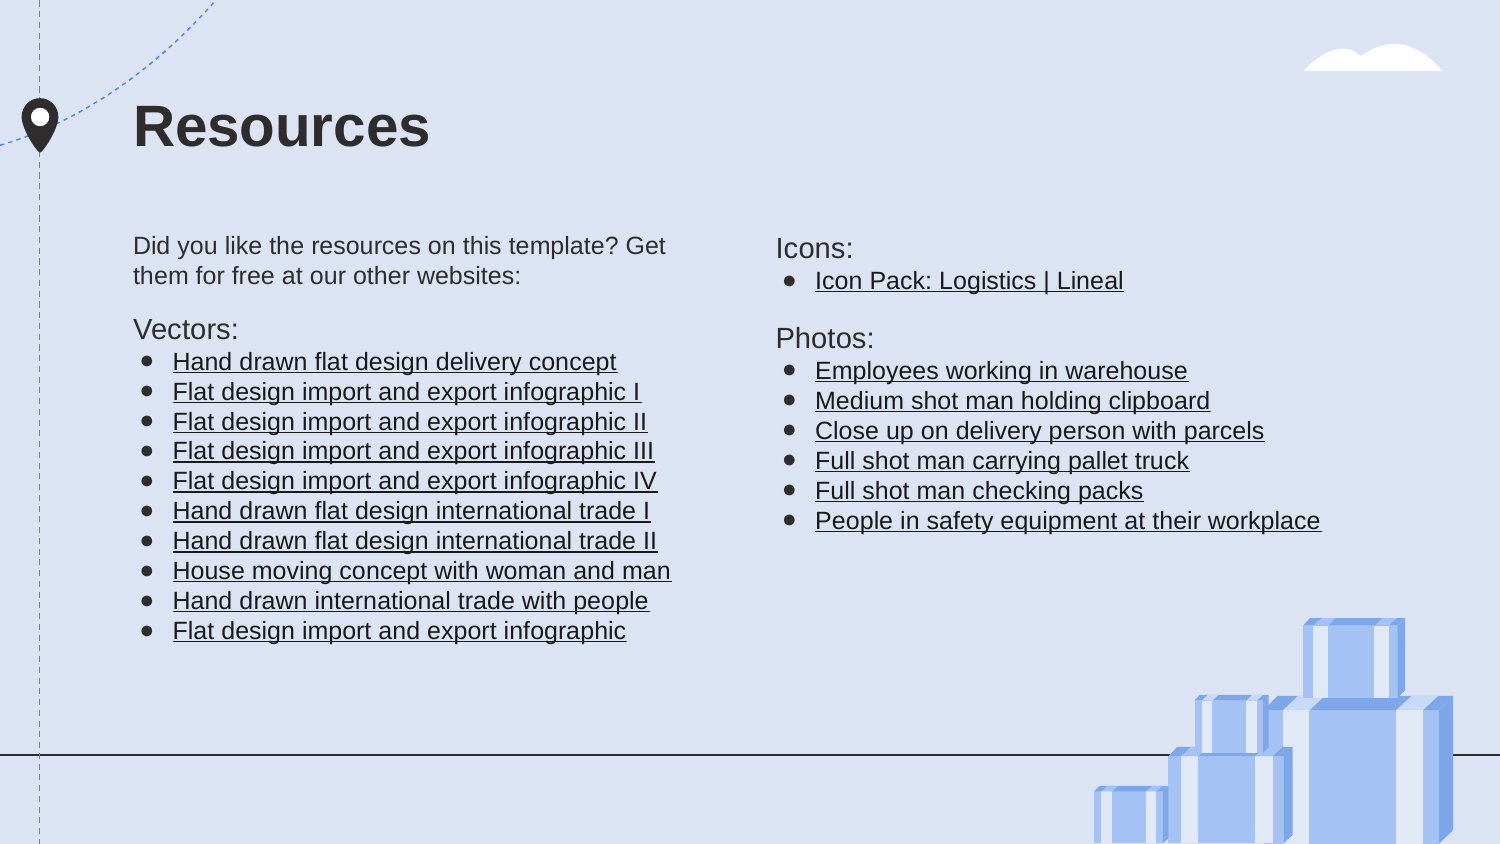

# Resources
Did you like the resources on this template? Get them for free at our other websites:
Vectors:
Hand drawn flat design delivery concept
Flat design import and export infographic I
Flat design import and export infographic II
Flat design import and export infographic III
Flat design import and export infographic IV
Hand drawn flat design international trade I
Hand drawn flat design international trade II
House moving concept with woman and man
Hand drawn international trade with people
Flat design import and export infographic
Icons:
Icon Pack: Logistics | Lineal
Photos:
Employees working in warehouse
Medium shot man holding clipboard
Close up on delivery person with parcels
Full shot man carrying pallet truck
Full shot man checking packs
People in safety equipment at their workplace